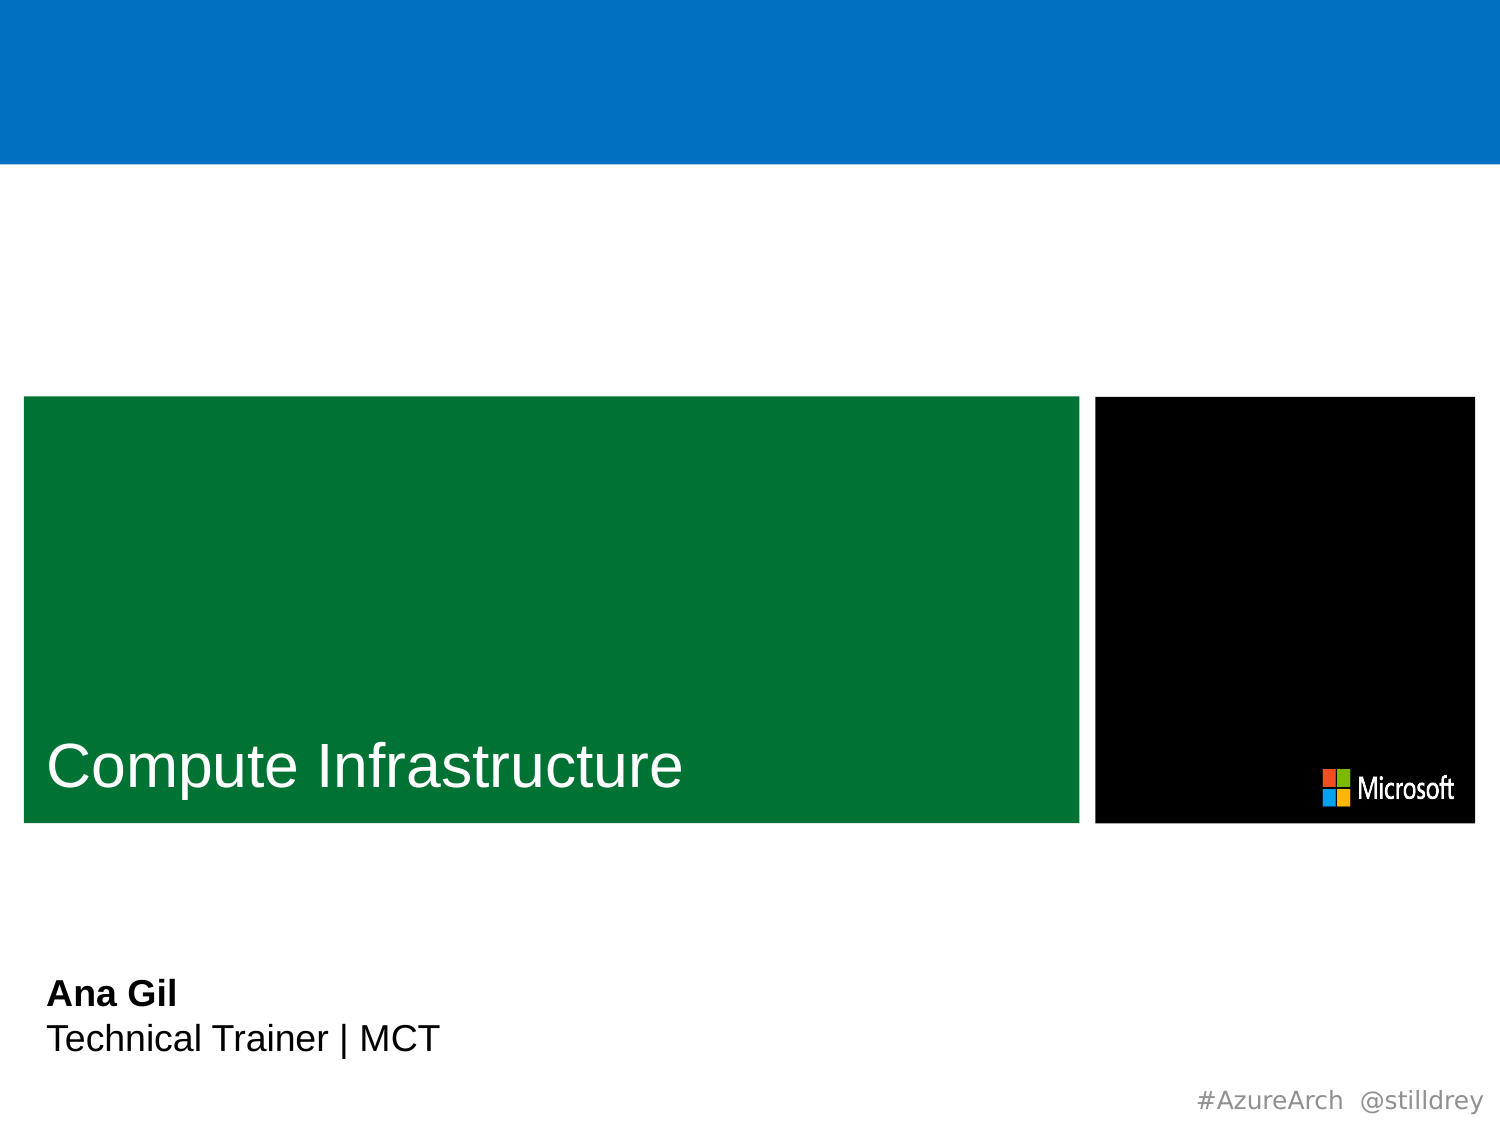

# Compute Infrastructure
Ana Gil
Technical Trainer | MCT